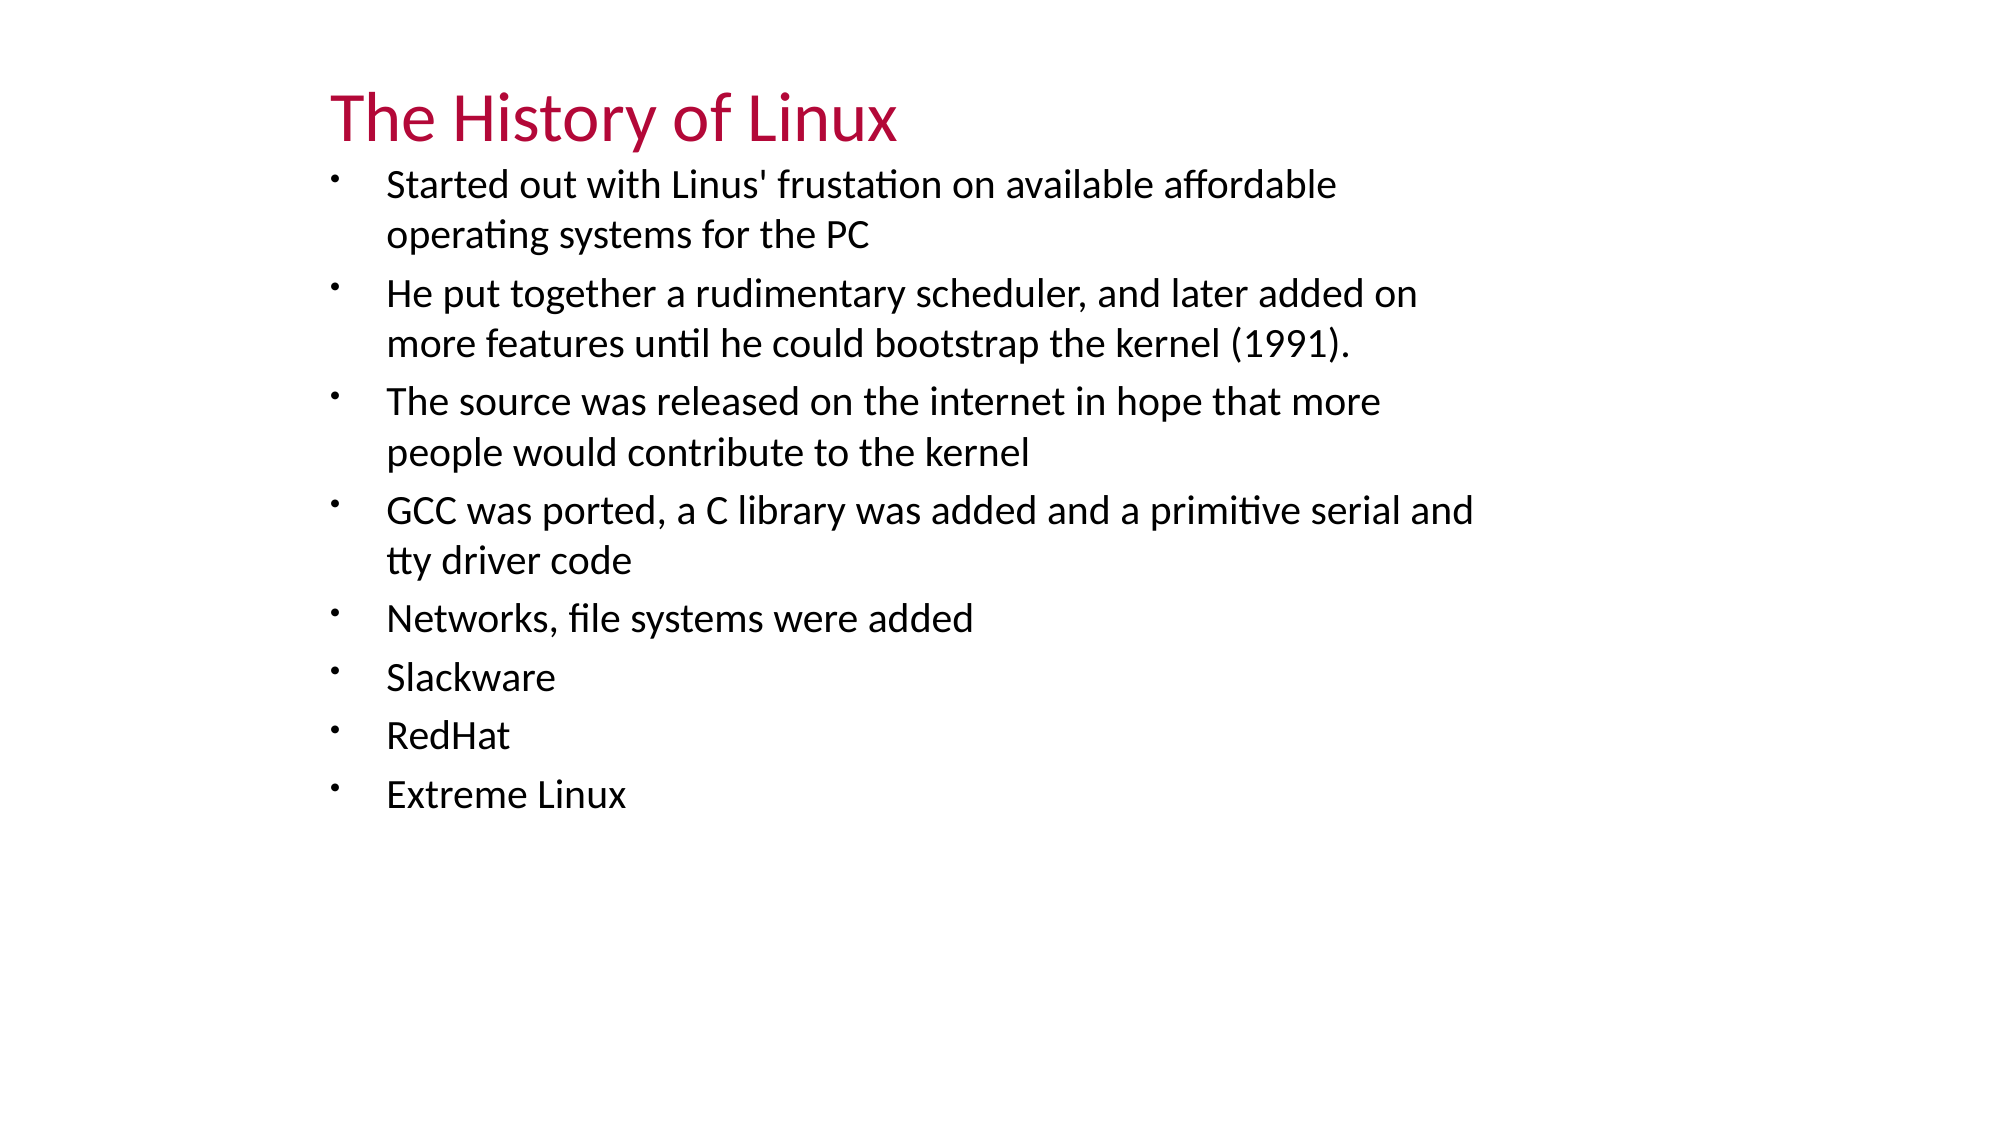

The History of Linux
Started out with Linus' frustation on available affordable operating systems for the PC
He put together a rudimentary scheduler, and later added on more features until he could bootstrap the kernel (1991).
The source was released on the internet in hope that more people would contribute to the kernel
GCC was ported, a C library was added and a primitive serial and tty driver code
Networks, file systems were added
Slackware
RedHat
Extreme Linux